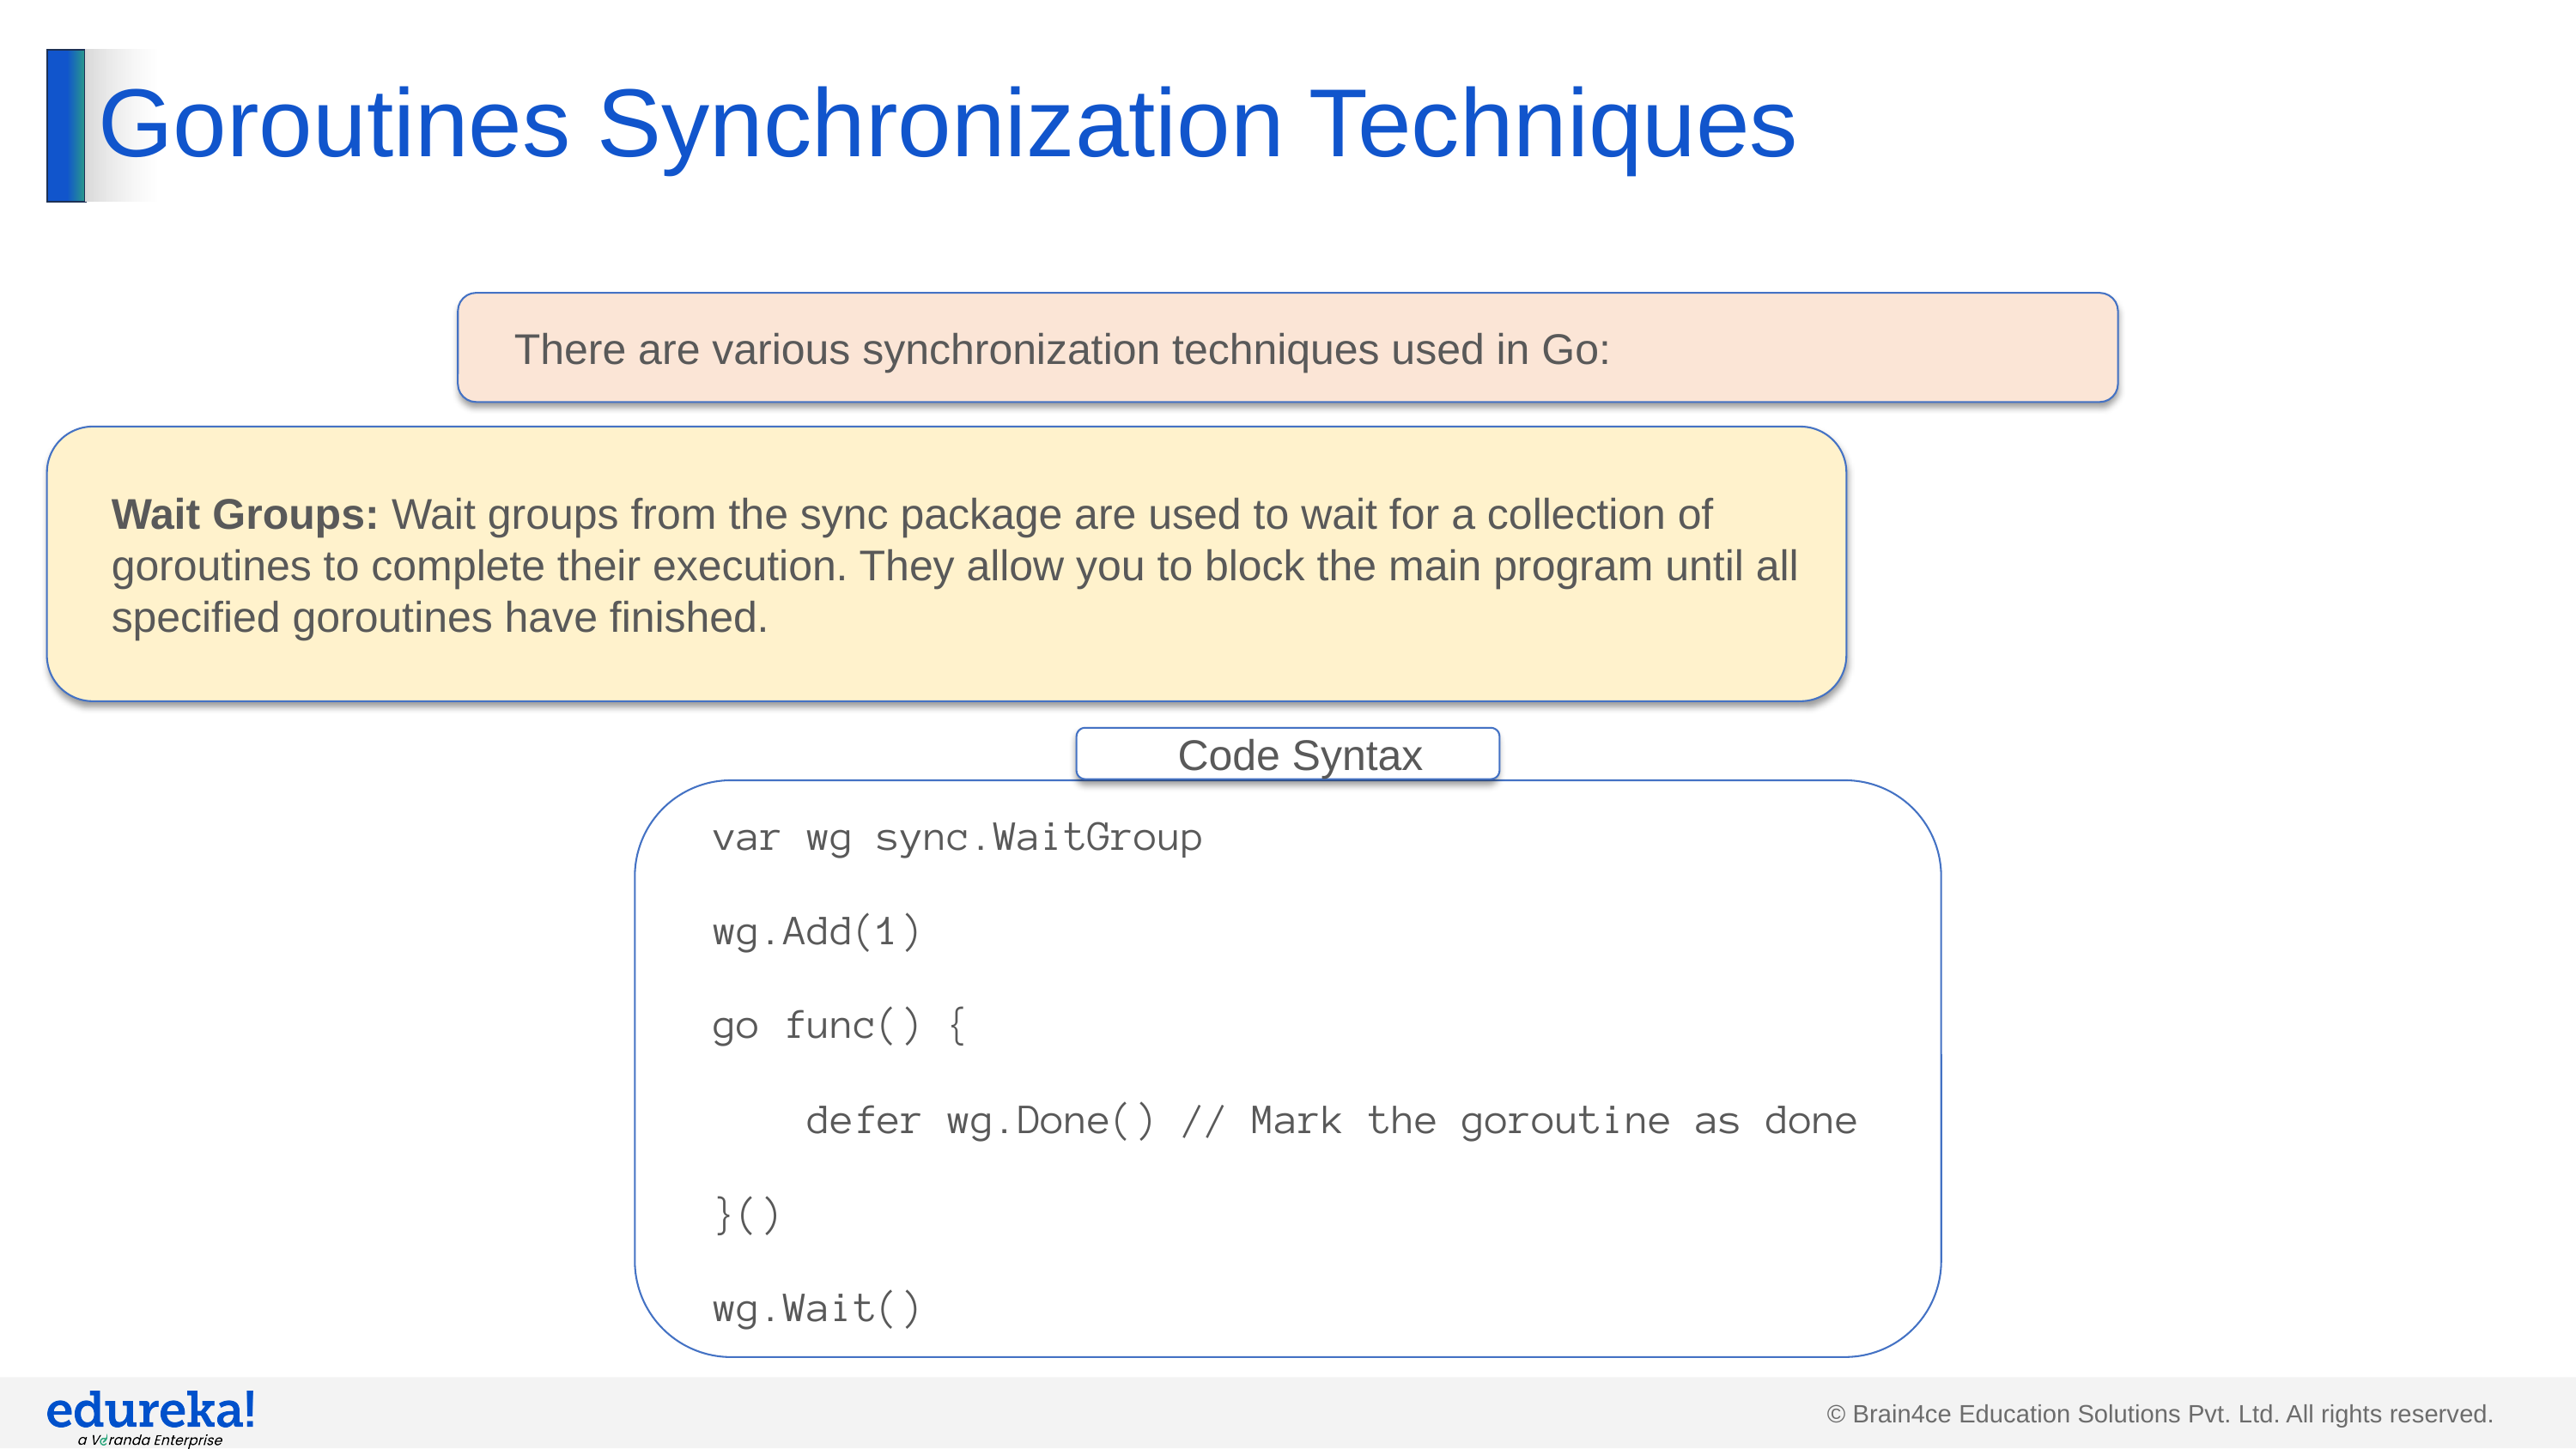

# Goroutines Synchronization Techniques
There are various synchronization techniques used in Go:
Wait Groups: Wait groups from the sync package are used to wait for a collection of goroutines to complete their execution. They allow you to block the main program until all specified goroutines have finished.
Code Syntax
var wg sync.WaitGroup
wg.Add(1)
go func() {
    defer wg.Done() // Mark the goroutine as done
}()
wg.Wait()